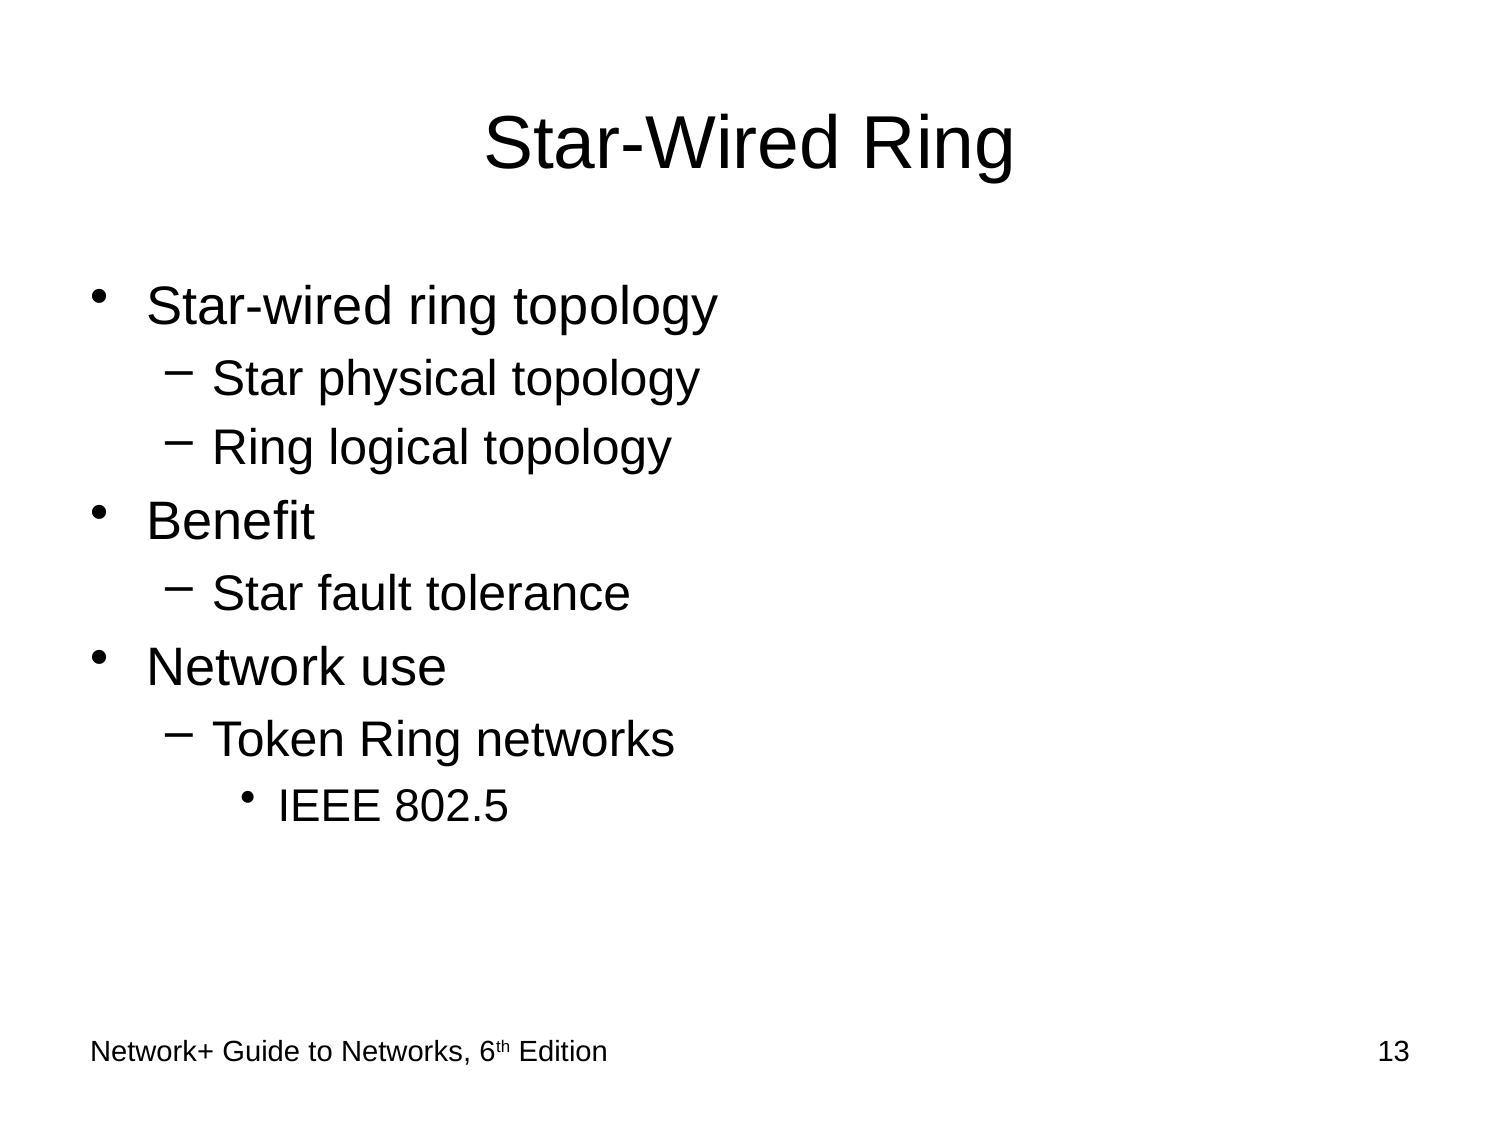

# Star-Wired Ring
Star-wired ring topology
Star physical topology
Ring logical topology
Benefit
Star fault tolerance
Network use
Token Ring networks
IEEE 802.5

Network+ Guide to Networks, 6th Edition
13